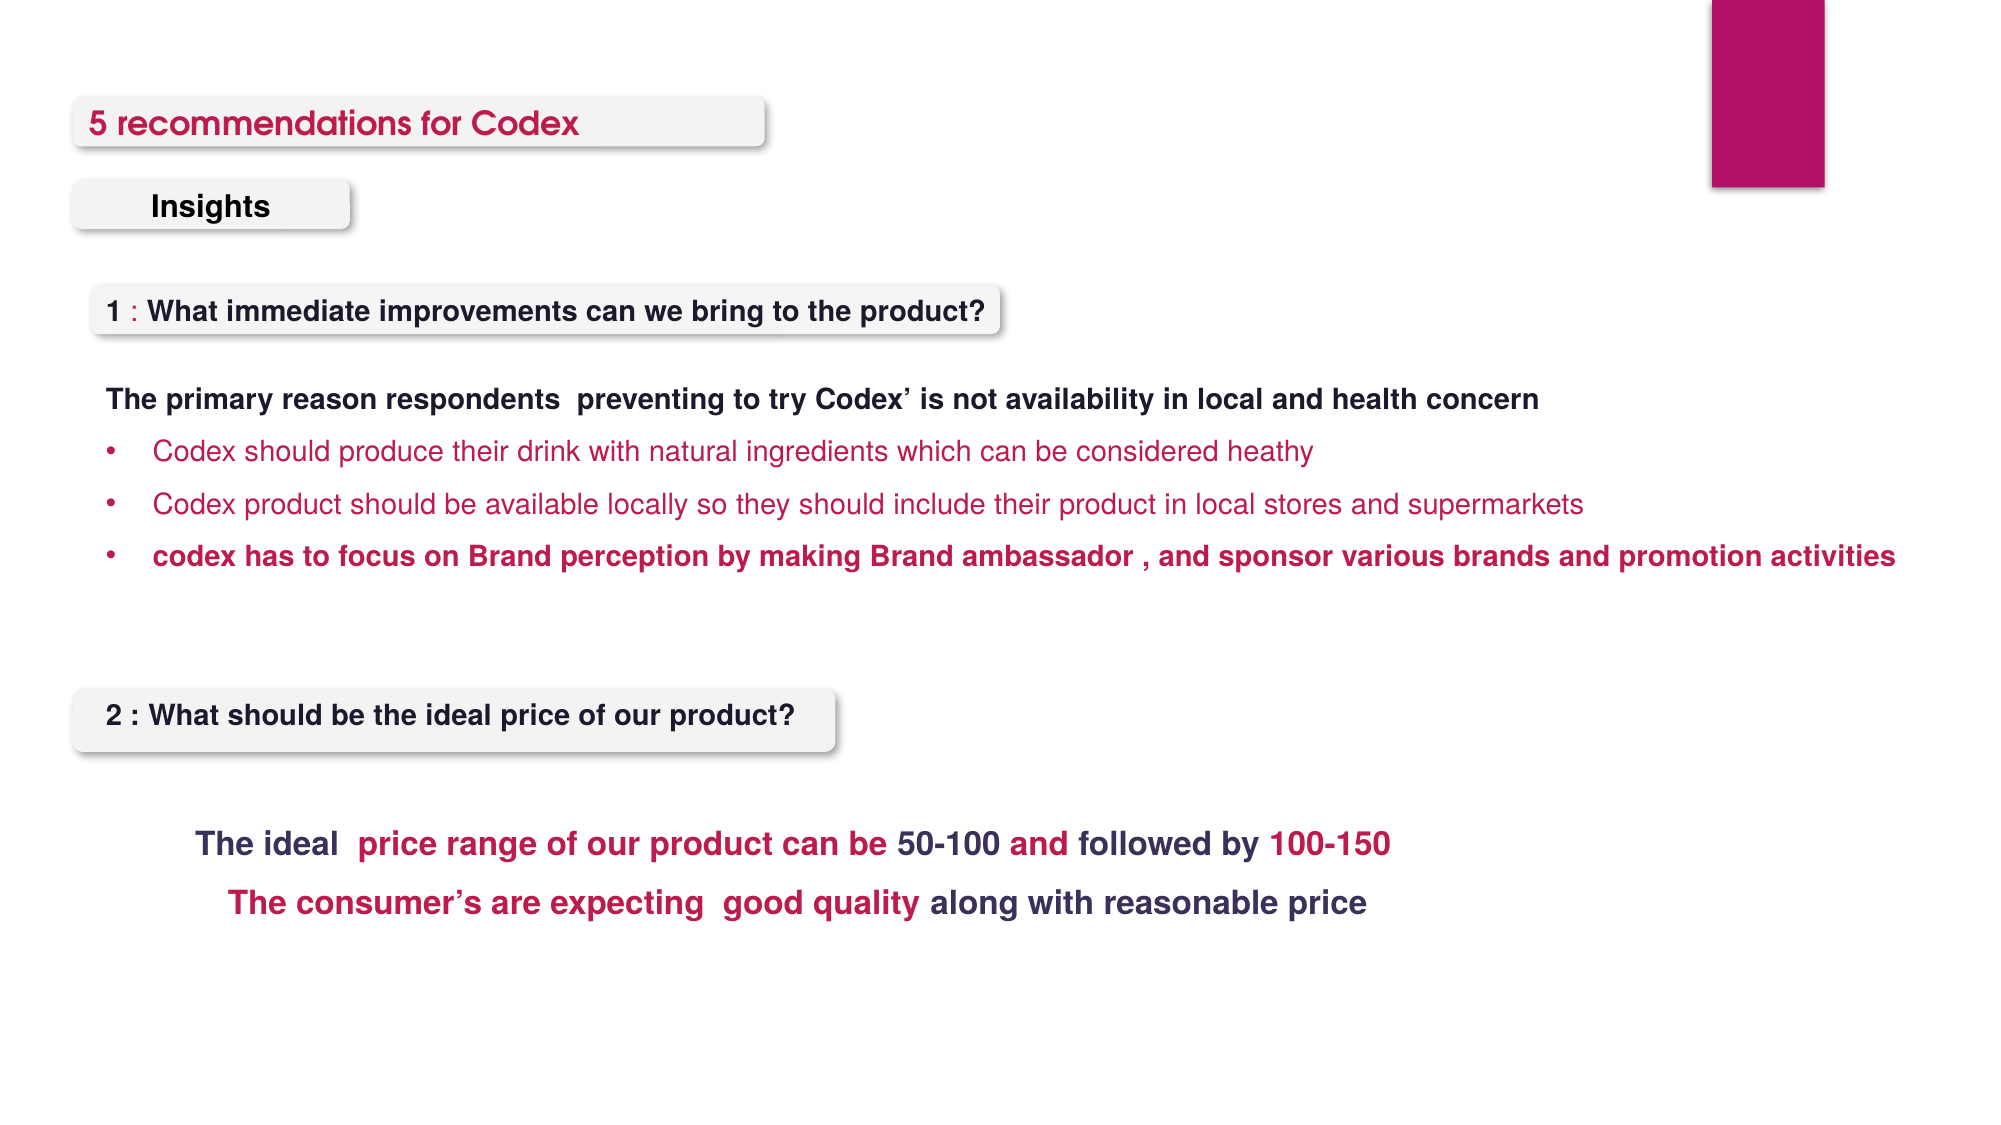

5 recommendations for Codex
Insights

1 : What immediate improvements can we bring to the product?

The primary reason respondents  preventing to try Codex’ is not availability in local and health concern
Codex should produce their drink with natural ingredients which can be considered heathy
Codex product should be available locally so they should include their product in local stores and supermarkets
codex has to focus on Brand perception by making Brand ambassador , and sponsor various brands and promotion activities

2 : What should be the ideal price of our product?

The ideal  price range of our product can be 50-100 and followed by 100-150
The consumer’s are expecting  good quality along with reasonable price